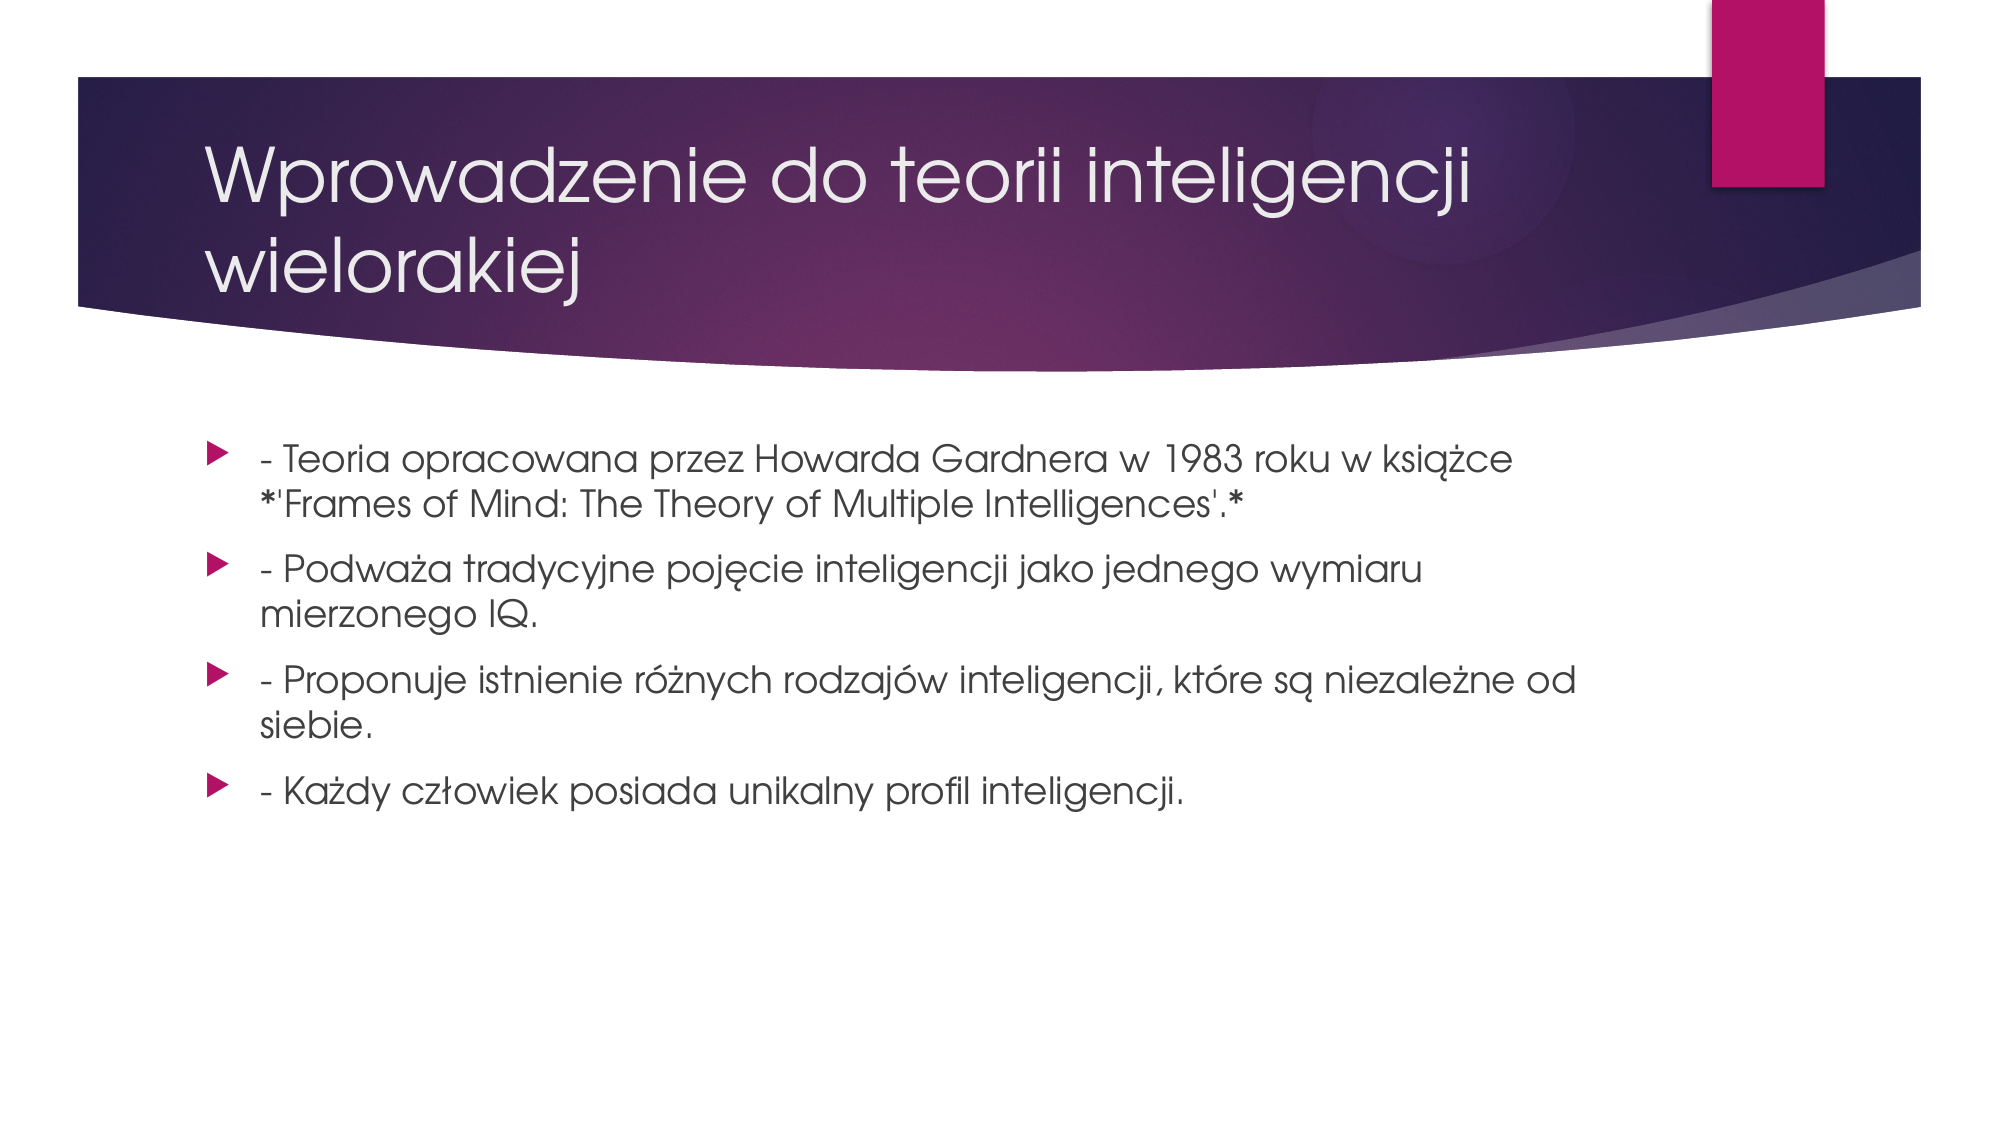

# Wprowadzenie do teorii inteligencji wielorakiej
- Teoria opracowana przez Howarda Gardnera w 1983 roku w książce *'Frames of Mind: The Theory of Multiple Intelligences'.*
- Podważa tradycyjne pojęcie inteligencji jako jednego wymiaru mierzonego IQ.
- Proponuje istnienie różnych rodzajów inteligencji, które są niezależne od siebie.
- Każdy człowiek posiada unikalny profil inteligencji.